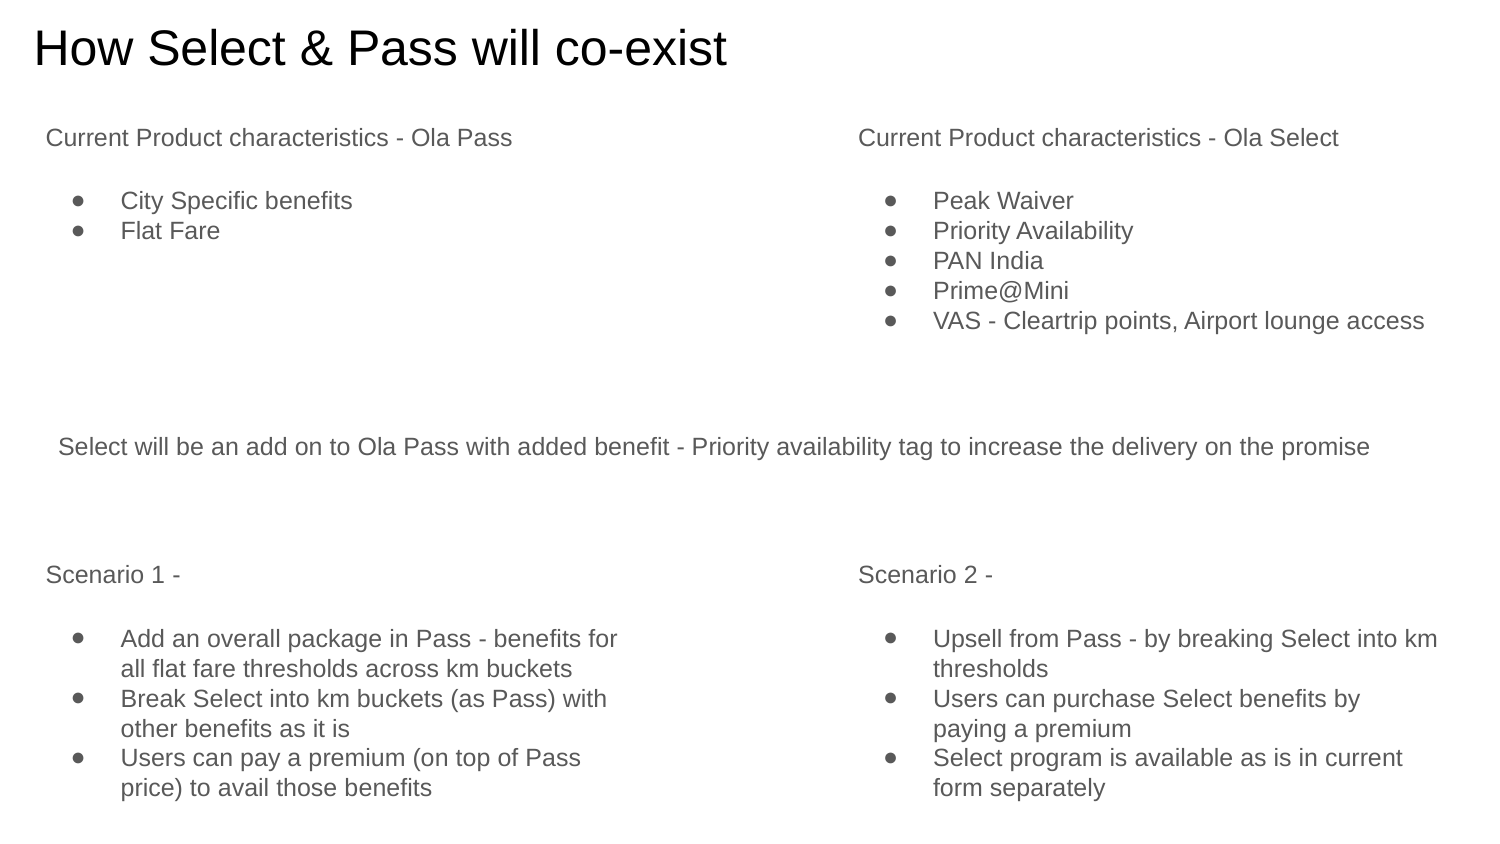

# How Select & Pass will co-exist
Current Product characteristics - Ola Pass
City Specific benefits
Flat Fare
Current Product characteristics - Ola Select
Peak Waiver
Priority Availability
PAN India
Prime@Mini
VAS - Cleartrip points, Airport lounge access
Select will be an add on to Ola Pass with added benefit - Priority availability tag to increase the delivery on the promise
Scenario 1 -
Add an overall package in Pass - benefits for all flat fare thresholds across km buckets
Break Select into km buckets (as Pass) with other benefits as it is
Users can pay a premium (on top of Pass price) to avail those benefits
Scenario 2 -
Upsell from Pass - by breaking Select into km thresholds
Users can purchase Select benefits by paying a premium
Select program is available as is in current form separately